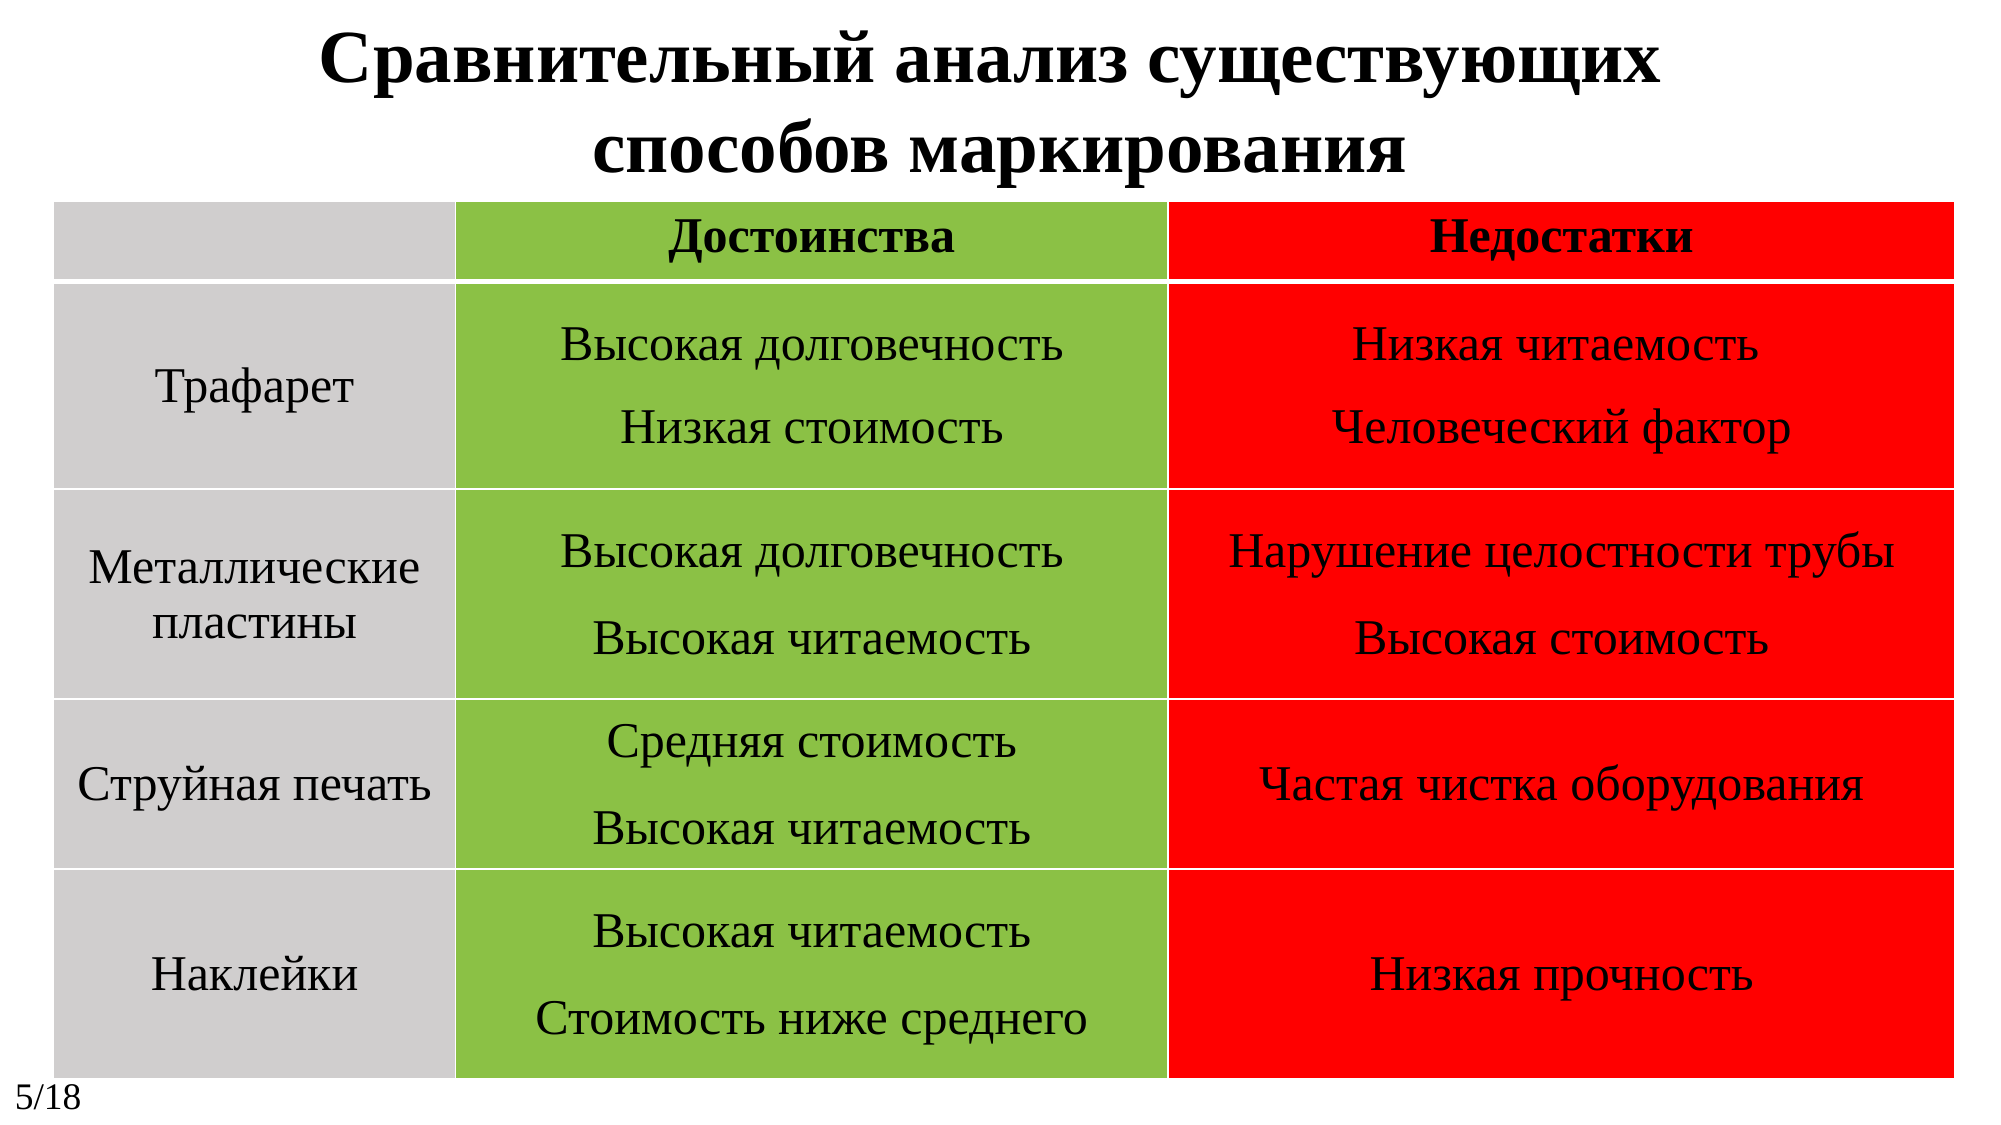

Сравнительный анализ существующих
способов маркирования
|  | Достоинства | Недостатки |
| --- | --- | --- |
| Трафарет | Высокая долговечность Низкая стоимость | Низкая читаемость Человеческий фактор |
| Металлические пластины | Высокая долговечность Высокая читаемость | Нарушение целостности трубы Высокая стоимость |
| Струйная печать | Средняя стоимость Высокая читаемость | Частая чистка оборудования |
| Наклейки | Высокая читаемость Стоимость ниже среднего | Низкая прочность |
5/18